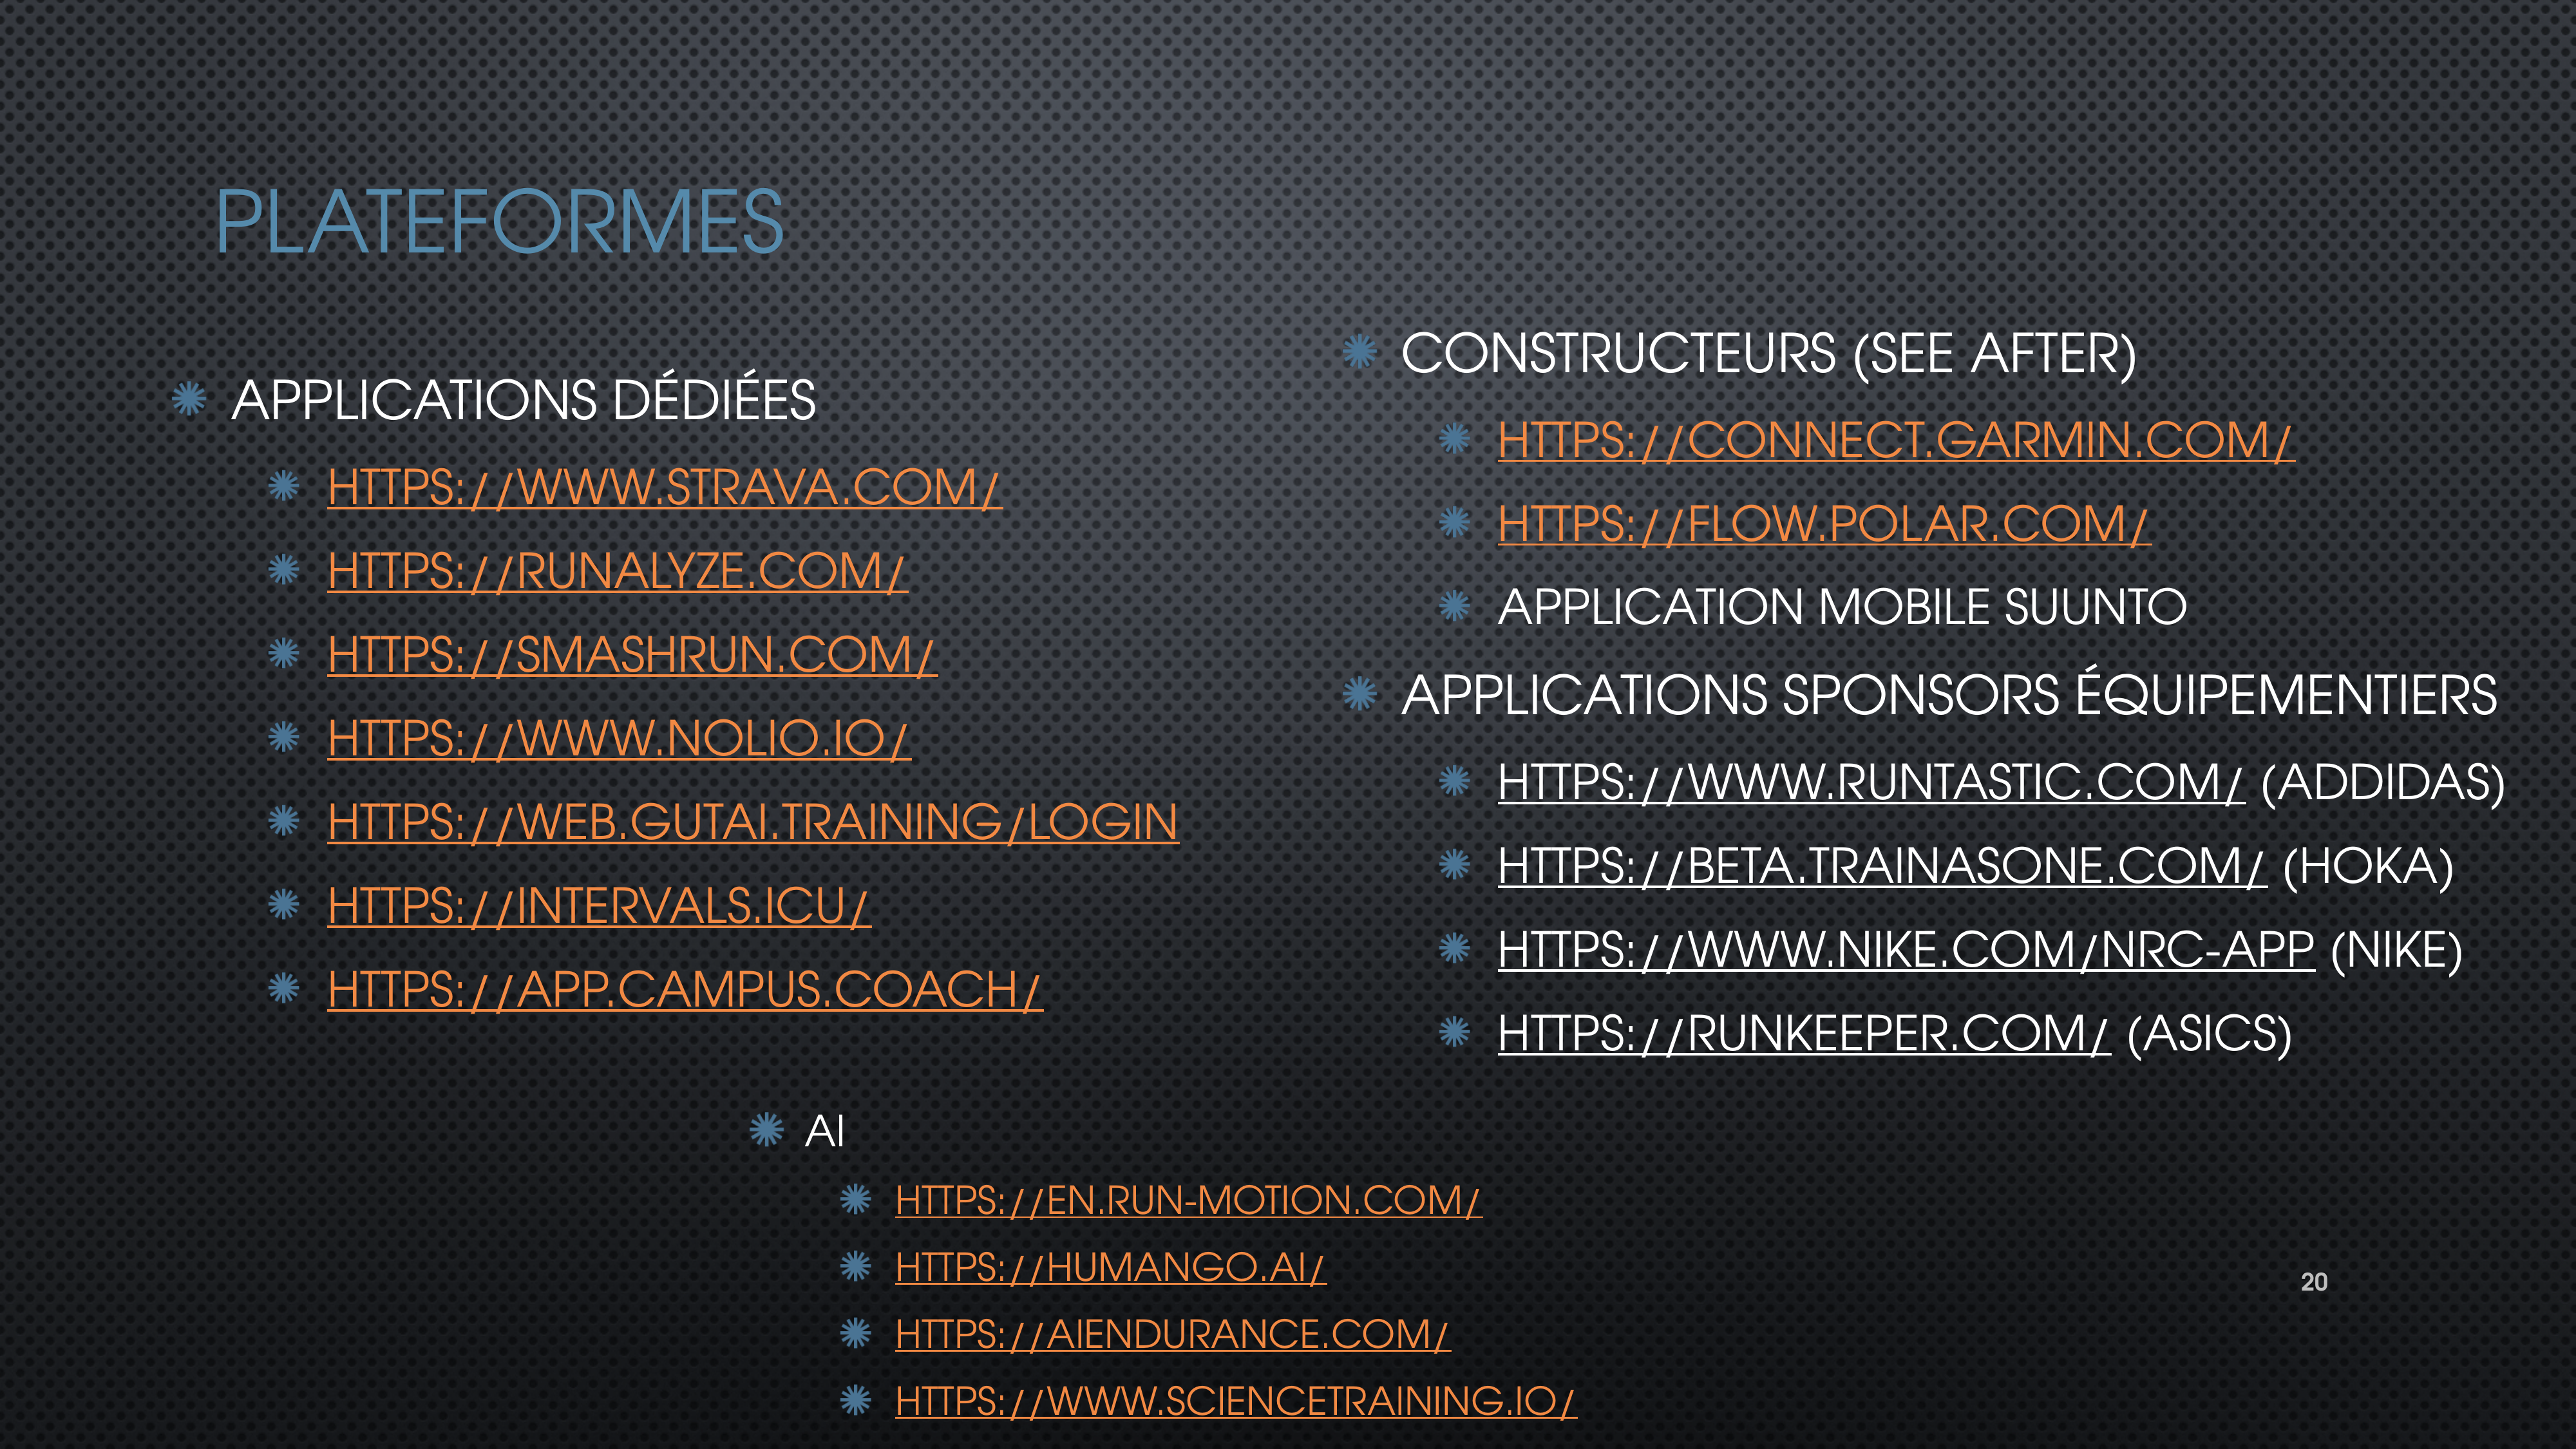

# Plateformes
Constructeurs (see after)
https://connect.garmin.com/
https://flow.polar.com/
Application mobile suunto
Applications sponsors équipementiers
https://www.runtastic.com/ (ADDIDAS)
https://beta.trainasone.com/ (Hoka)
https://www.nike.com/nrc-app (Nike)
https://runkeeper.com/ (ASICS)
Applications dédiées
https://www.strava.com/
https://runalyze.com/
https://smashrun.com/
https://www.nolio.io/
https://web.gutai.training/login
https://intervals.icu/
https://app.campus.coach/
AI
https://en.run-motion.com/
https://humango.ai/
https://aiendurance.com/
https://www.sciencetraining.io/
20